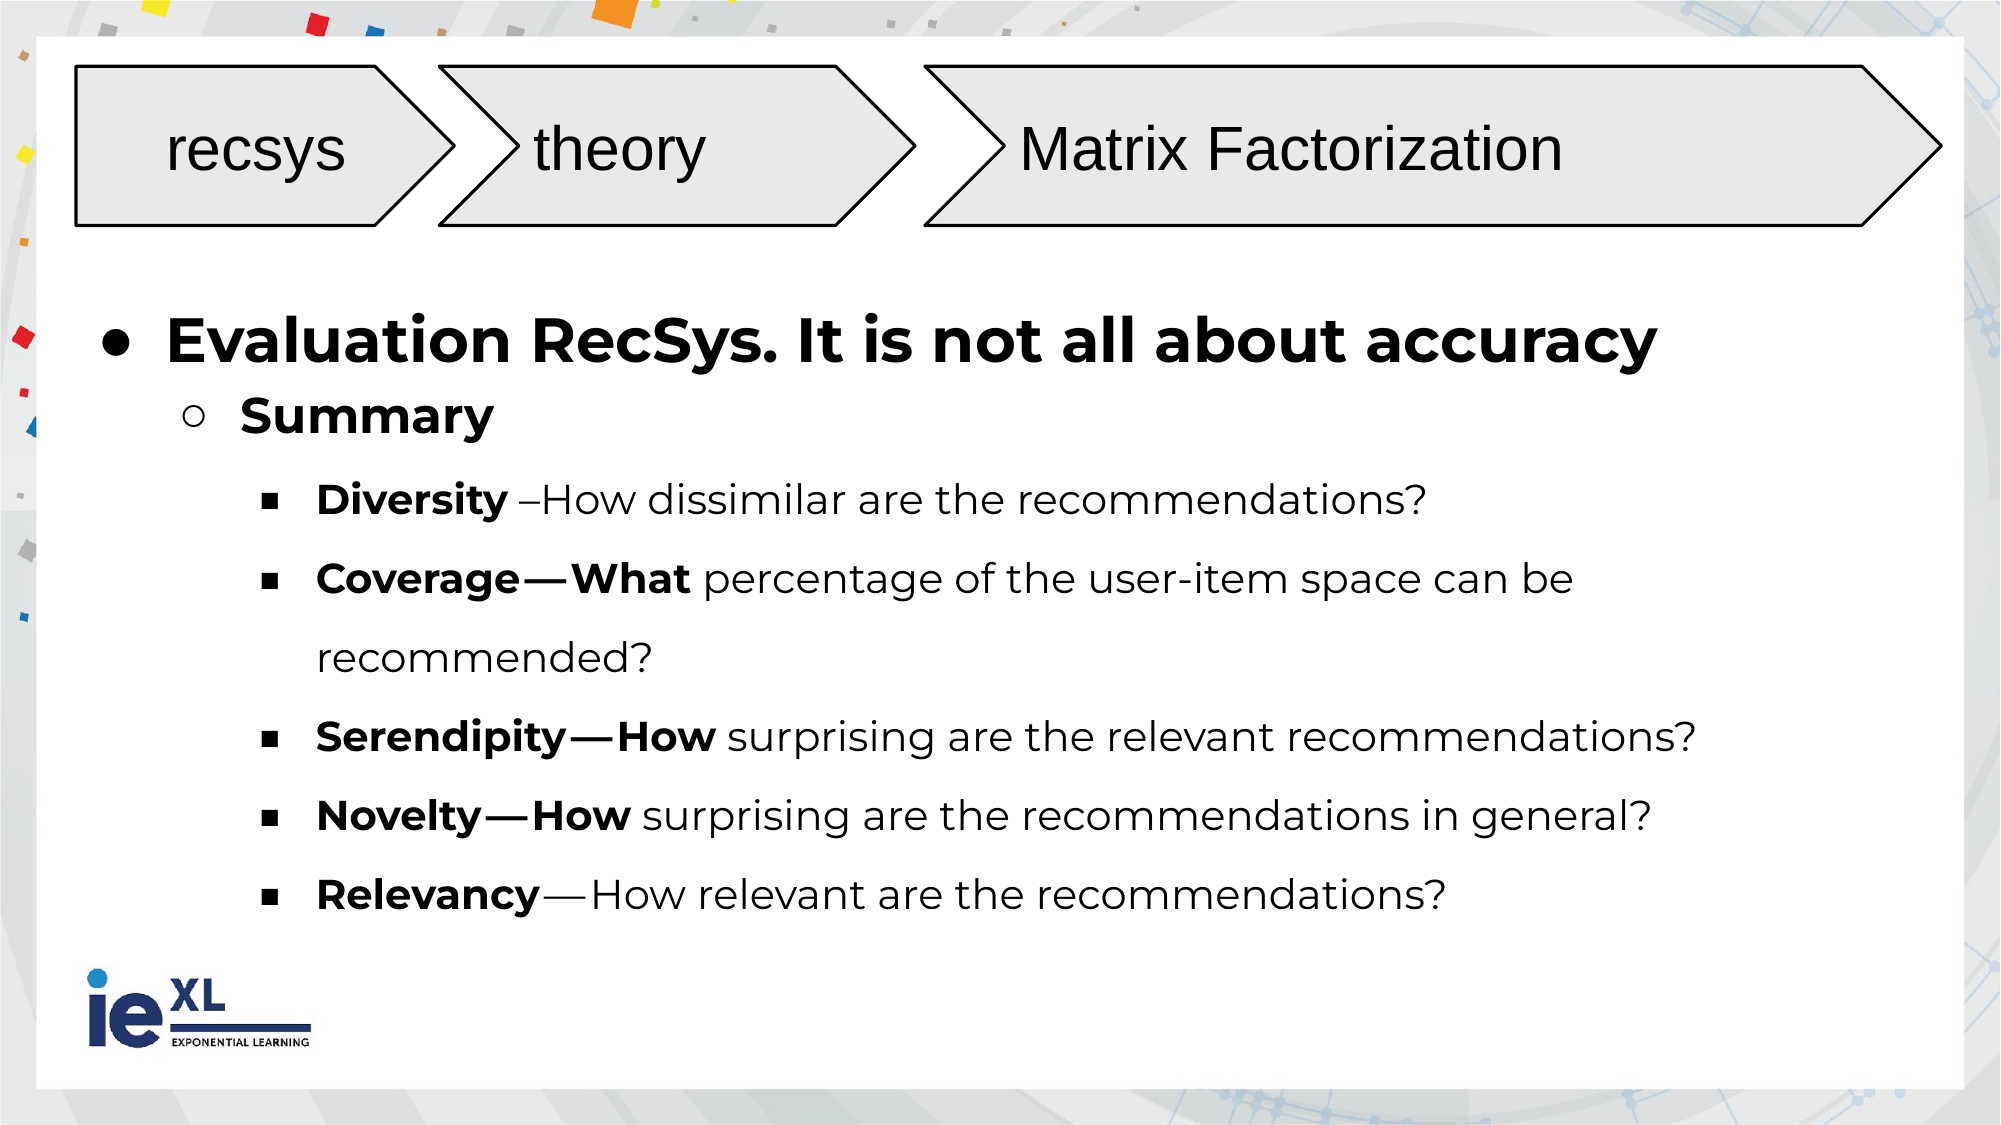

recsys
theory
Matrix Factorization

Evaluation RecSys. It is not all about accuracy
Summary
Diversity –How dissimilar are the recommendations?
Coverage — What percentage of the user-item space can be recommended?
Serendipity — How surprising are the relevant recommendations?
Novelty — How surprising are the recommendations in general?
Relevancy — How relevant are the recommendations?